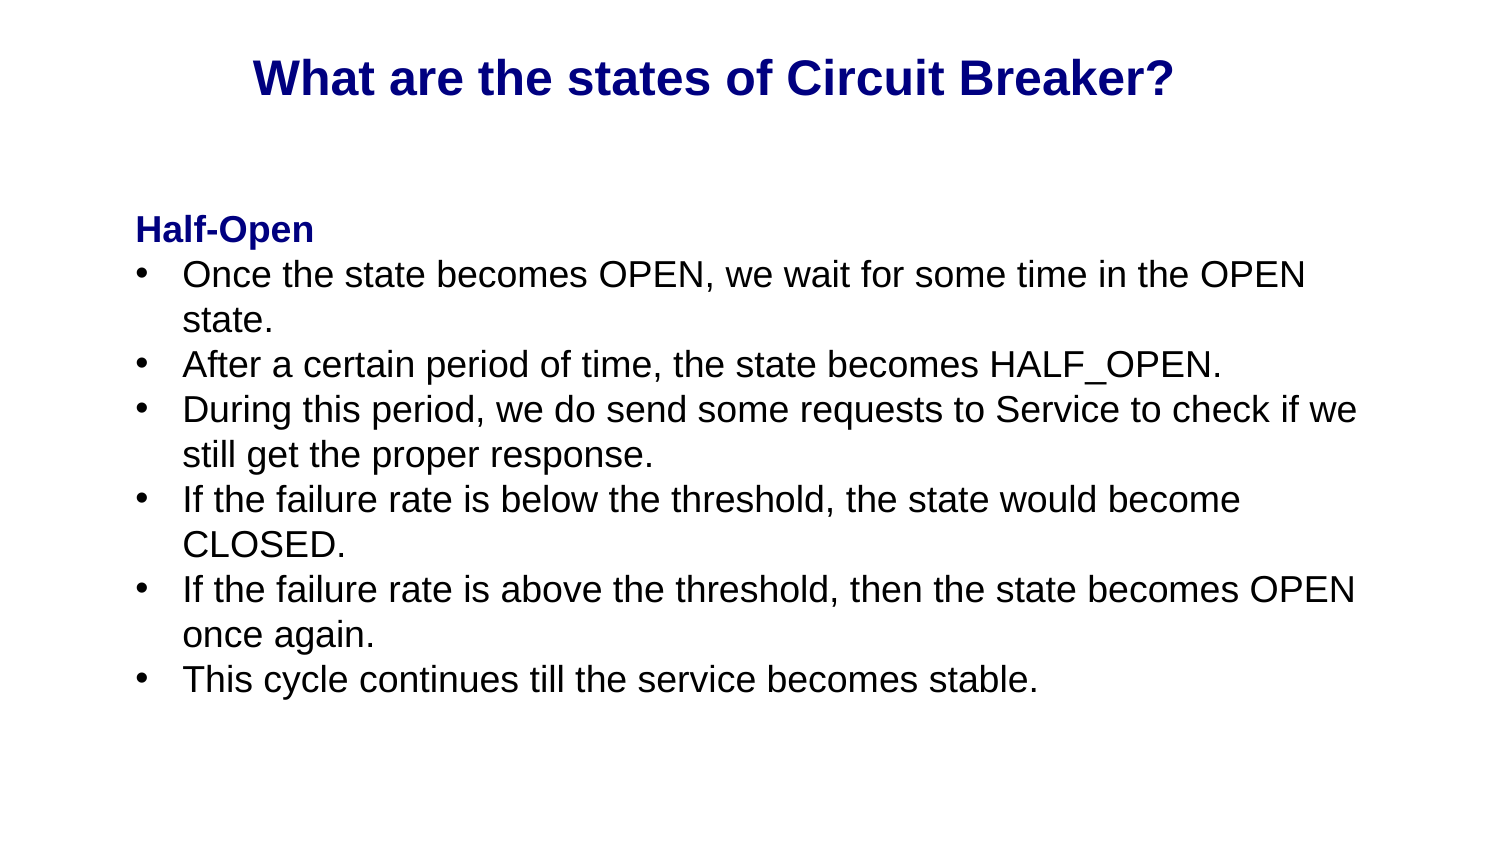

What are the states of Circuit Breaker?
Half-Open
Once the state becomes OPEN, we wait for some time in the OPEN state.
After a certain period of time, the state becomes HALF_OPEN.
During this period, we do send some requests to Service to check if we still get the proper response.
If the failure rate is below the threshold, the state would become CLOSED.
If the failure rate is above the threshold, then the state becomes OPEN once again.
This cycle continues till the service becomes stable.